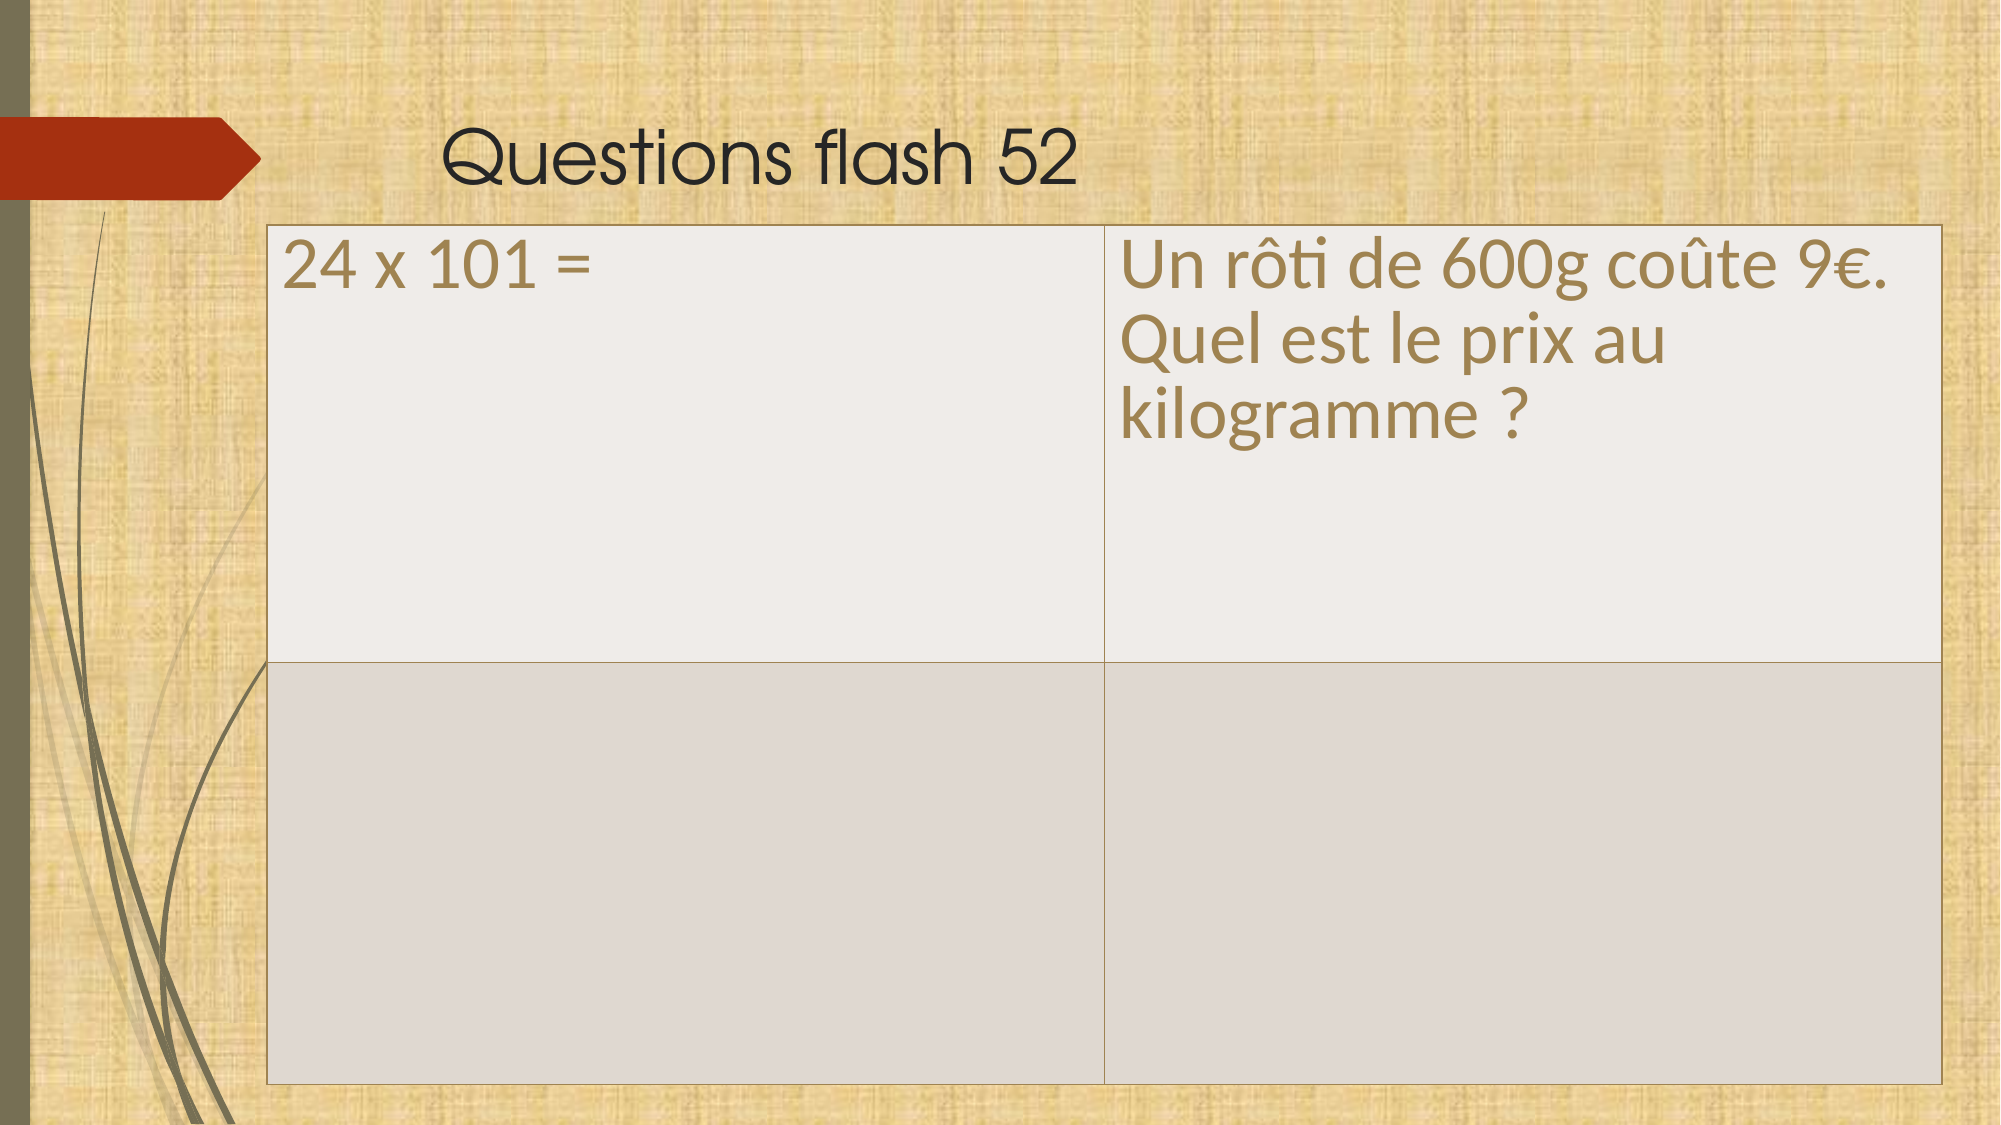

# Questions flash 52
| 24 x 101 = | Un rôti de 600g coûte 9€. Quel est le prix au kilogramme ? |
| --- | --- |
|  |  |